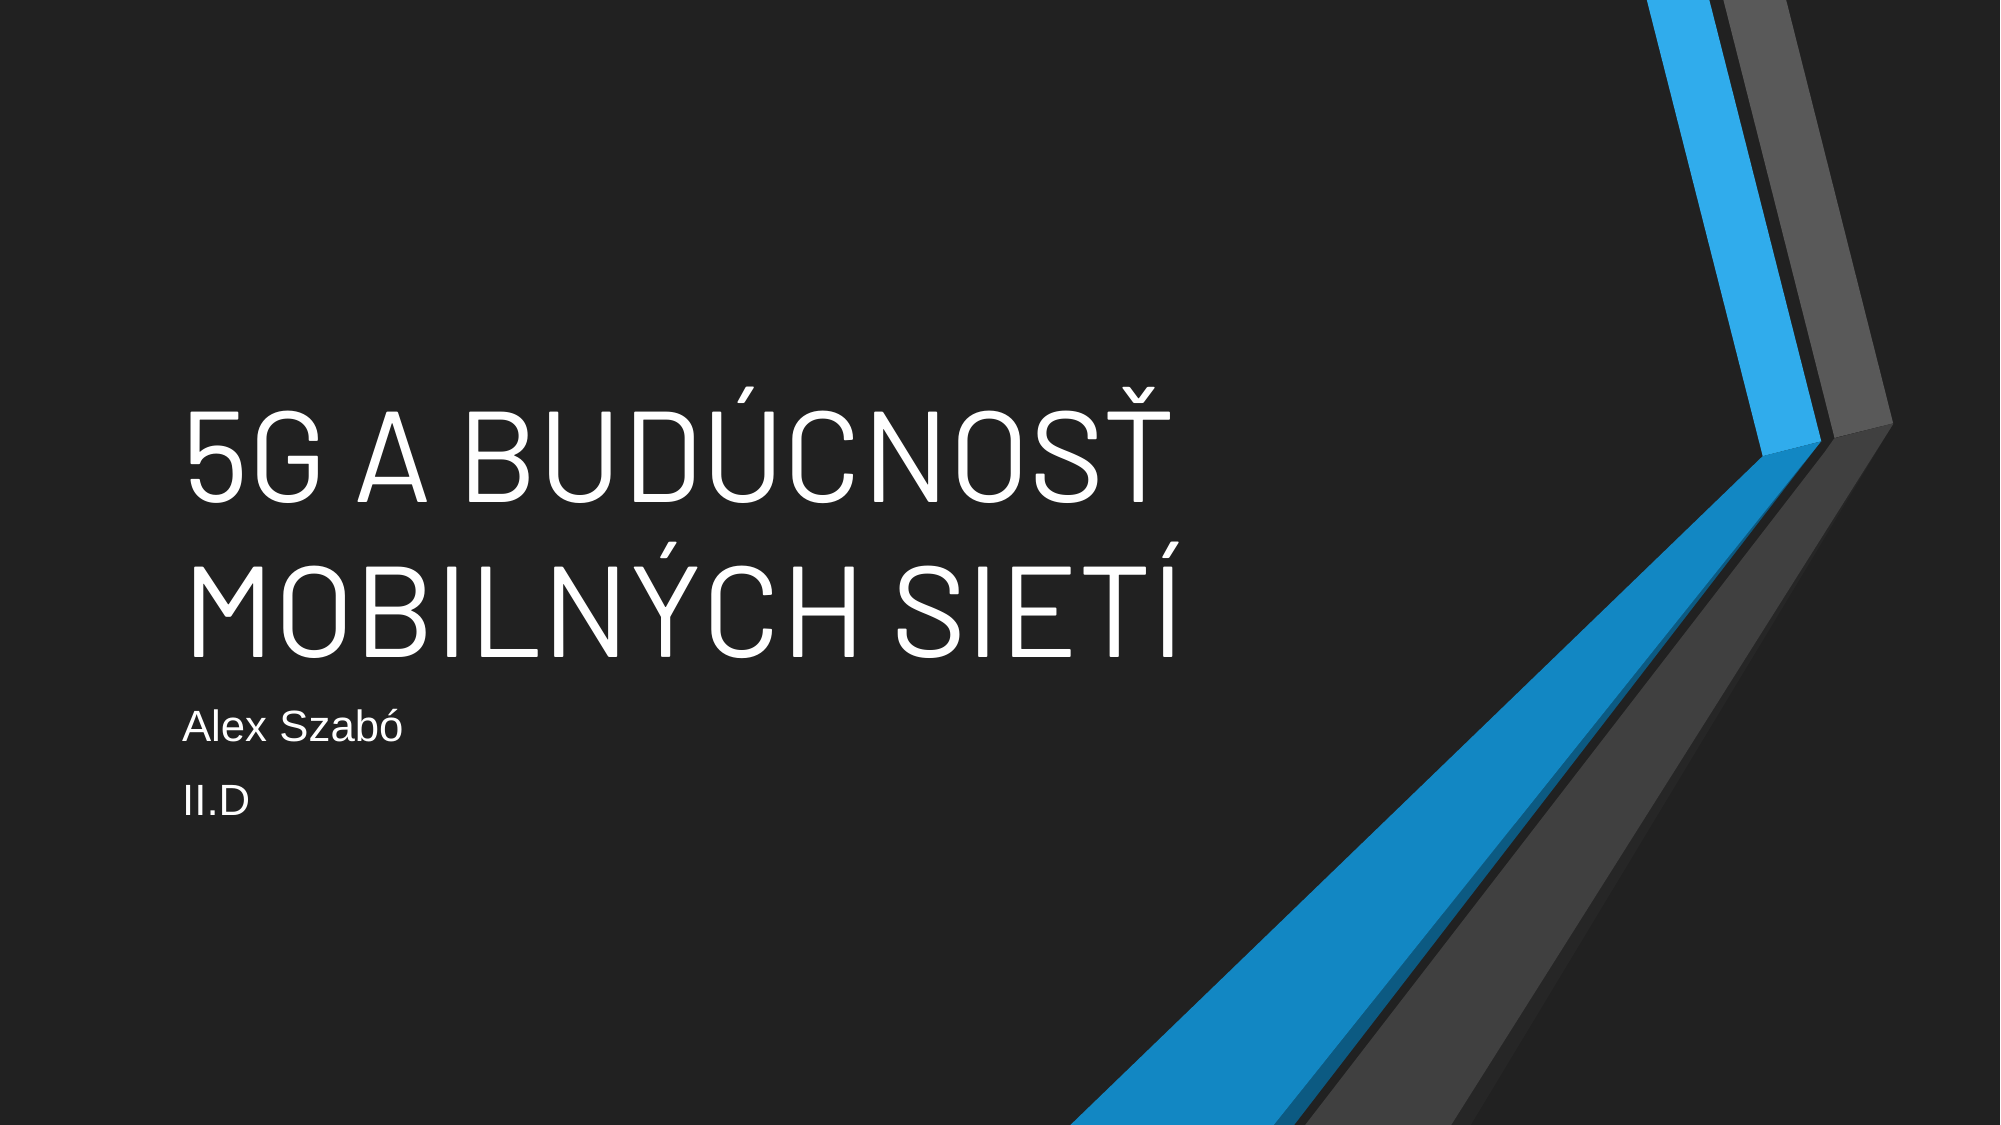

# 5G A BUDÚCNOSŤ MOBILNÝCH SIETÍ
Alex Szabó
II.D